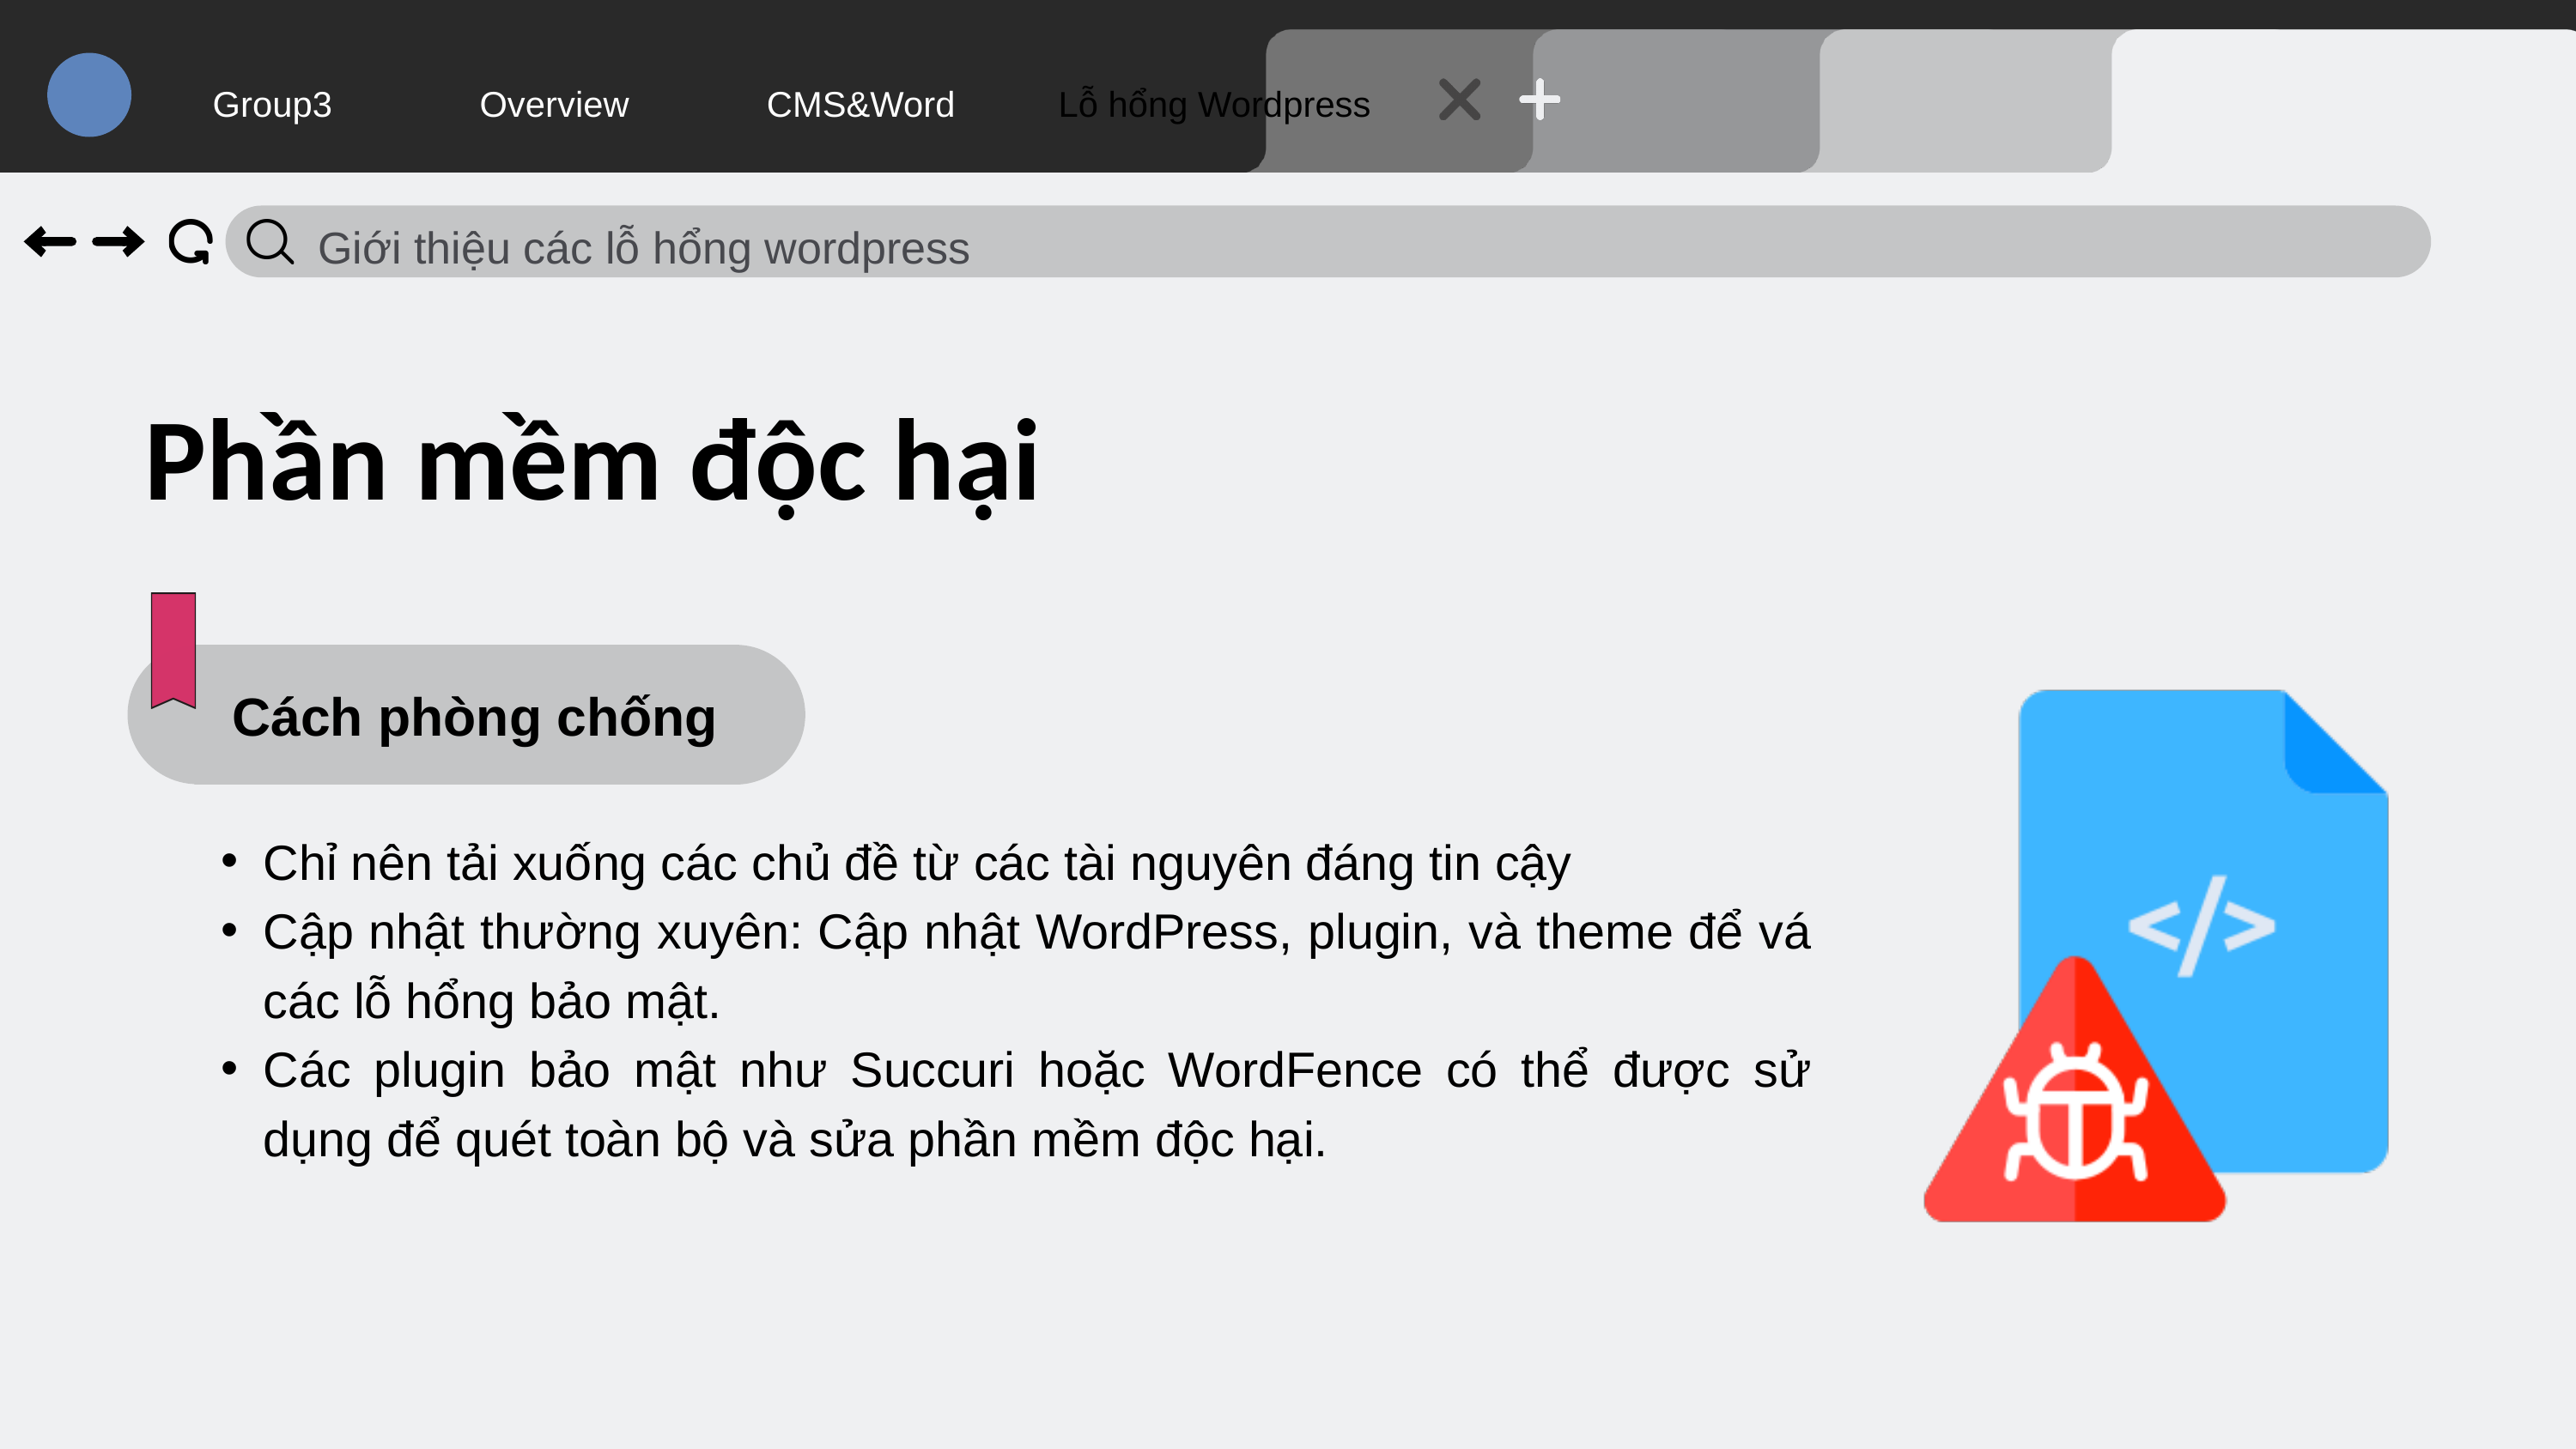

Group3
Overview
CMS&Word
Lỗ hổng Wordpress

Giới thiệu các lỗ hổng wordpress

Phần mềm độc hại

Cách phòng chống

Chỉ nên tải xuống các chủ đề từ các tài nguyên đáng tin cậy
Cập nhật thường xuyên: Cập nhật WordPress, plugin, và theme để vá các lỗ hổng bảo mật.
Các plugin bảo mật như Succuri hoặc WordFence có thể được sử dụng để quét toàn bộ và sửa phần mềm độc hại.